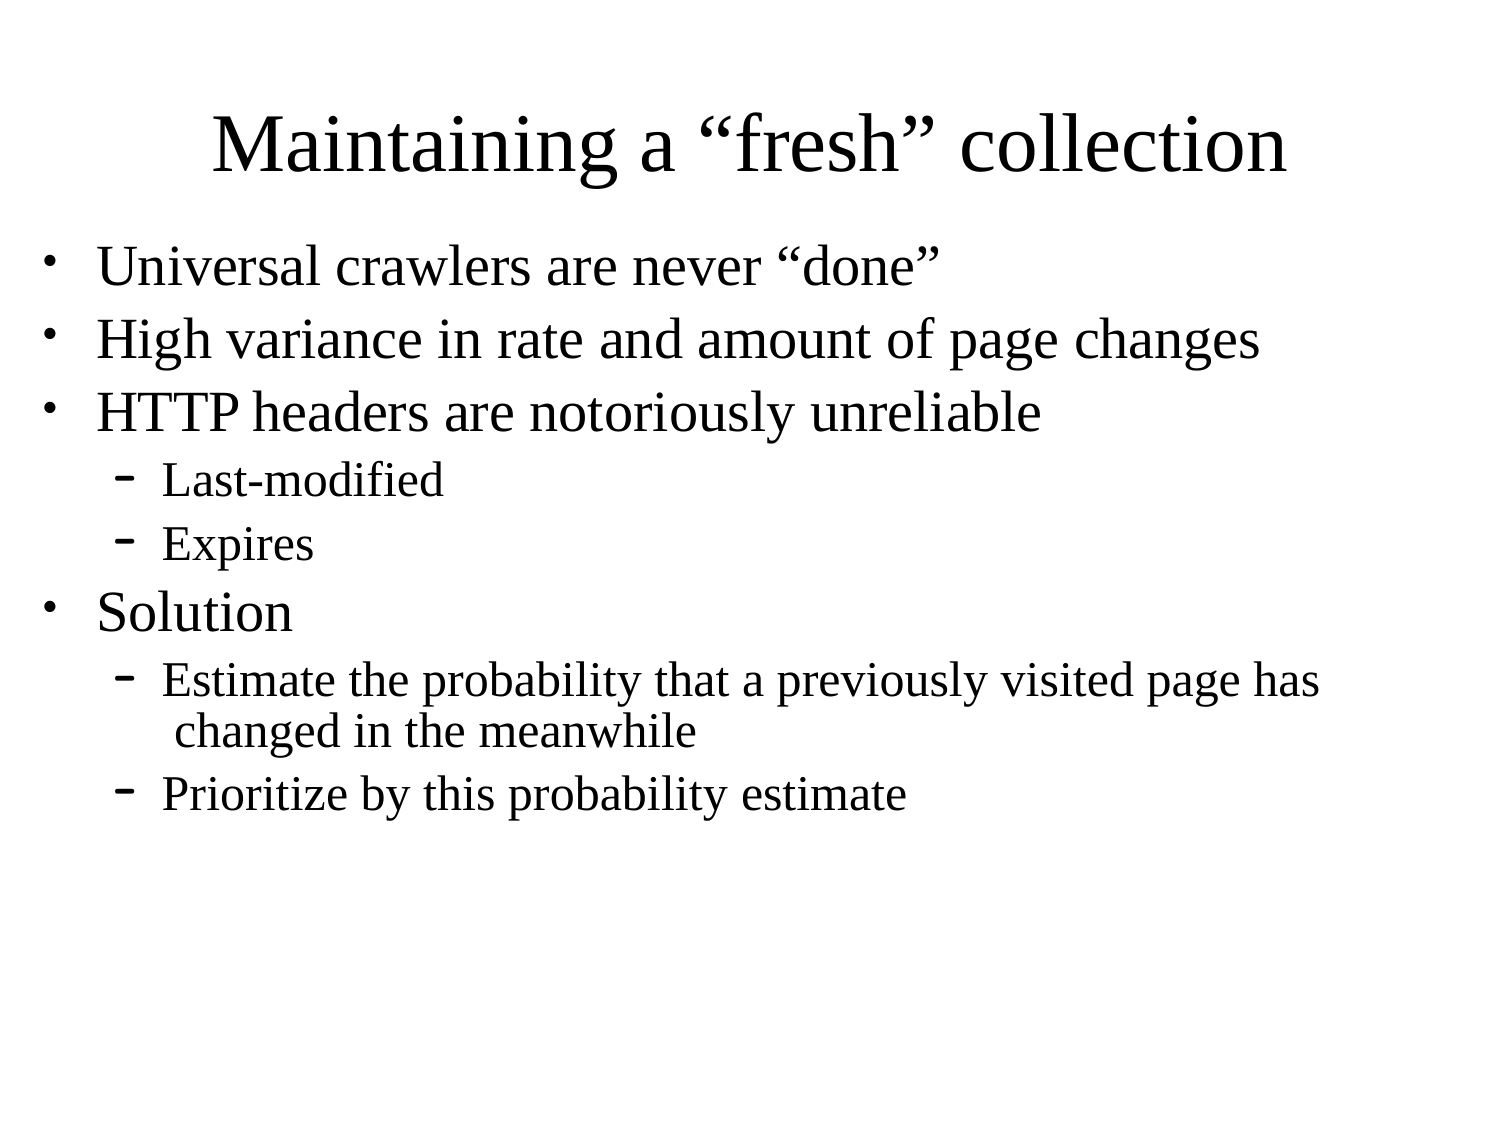

# Maintaining a “fresh” collection
Universal crawlers are never “done”
High variance in rate and amount of page changes
HTTP headers are notoriously unreliable
Last-modified
Expires
Solution
Estimate the probability that a previously visited page has  changed in the meanwhile
Prioritize by this probability estimate